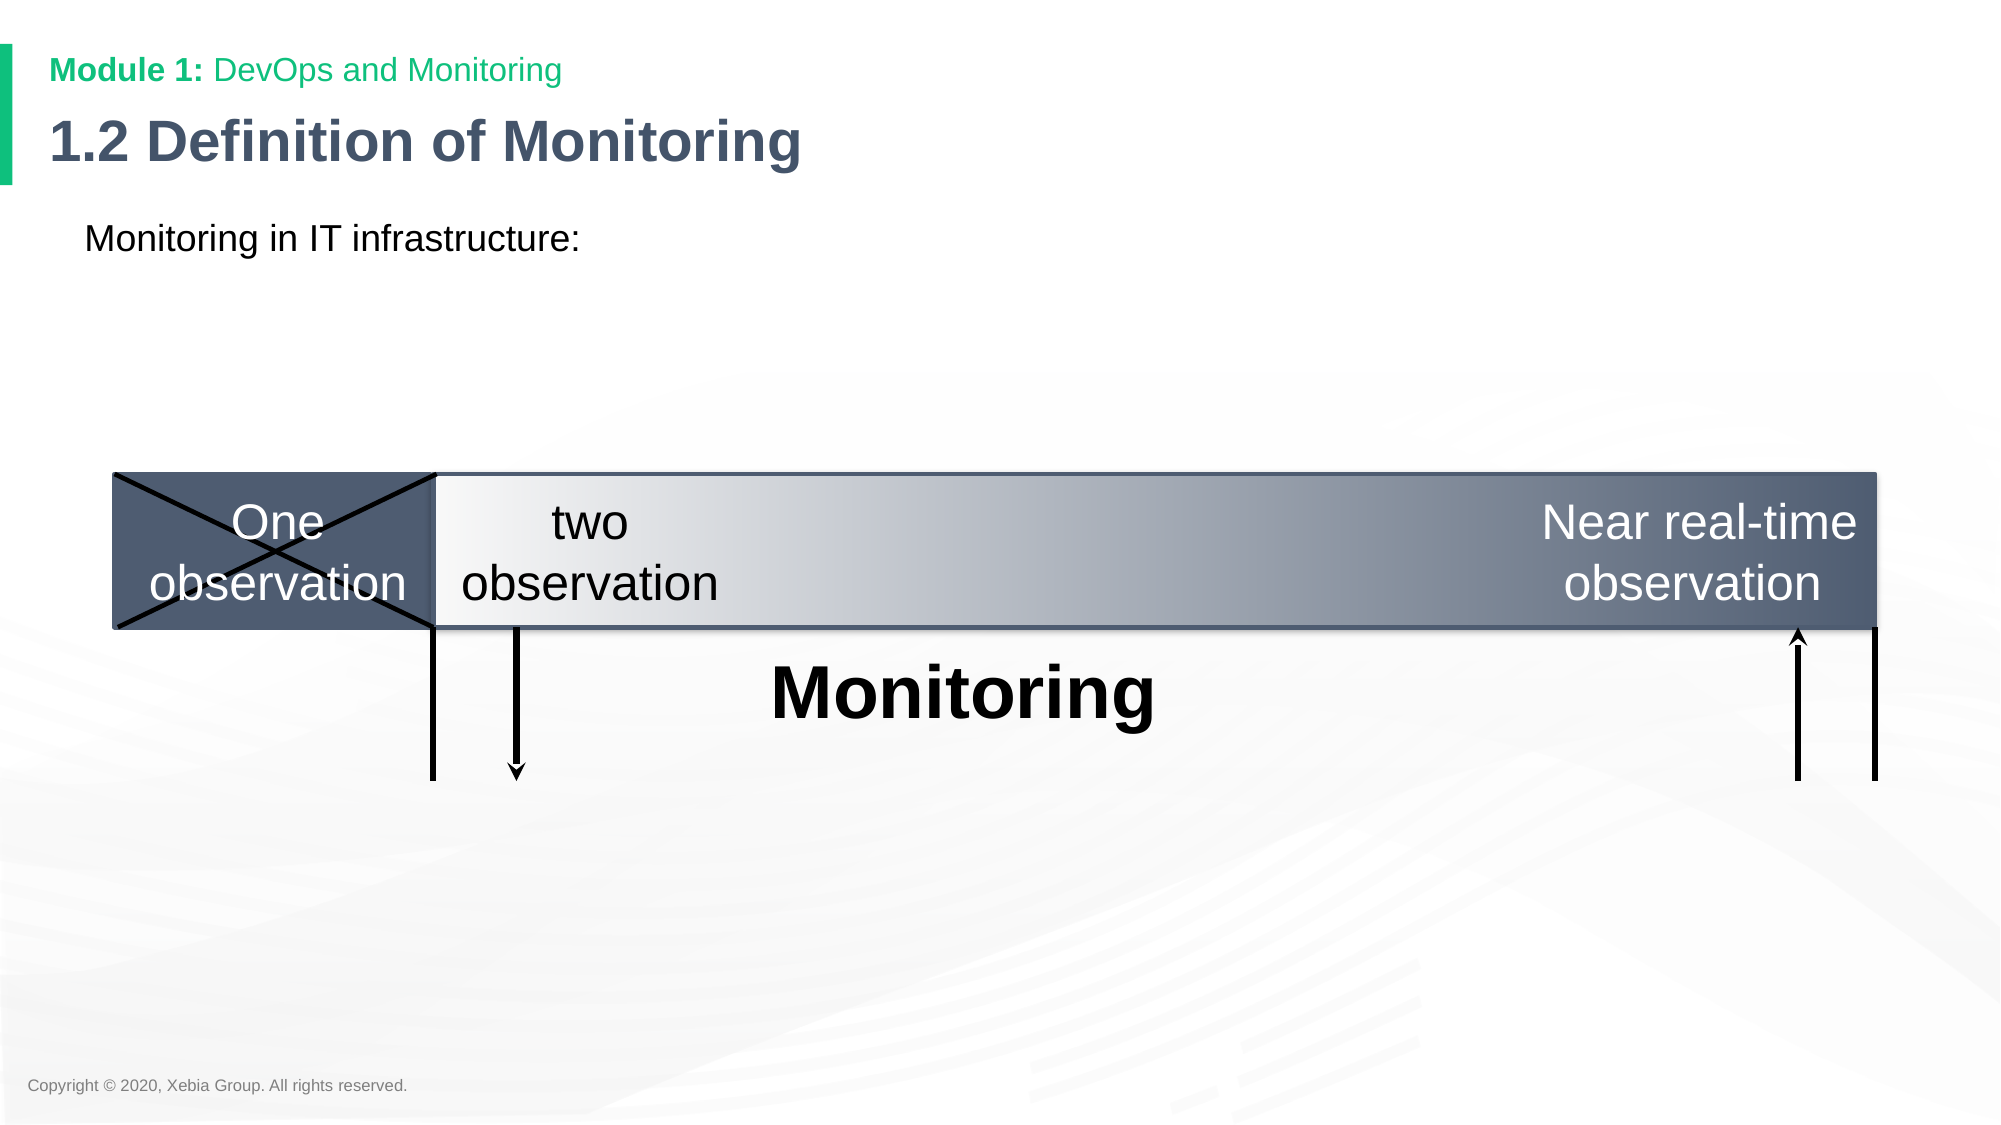

# 1.2 Definition of Monitoring
Monitoring in IT infrastructure:

One
observation
two
observation
Near real-time
observation
Monitoring